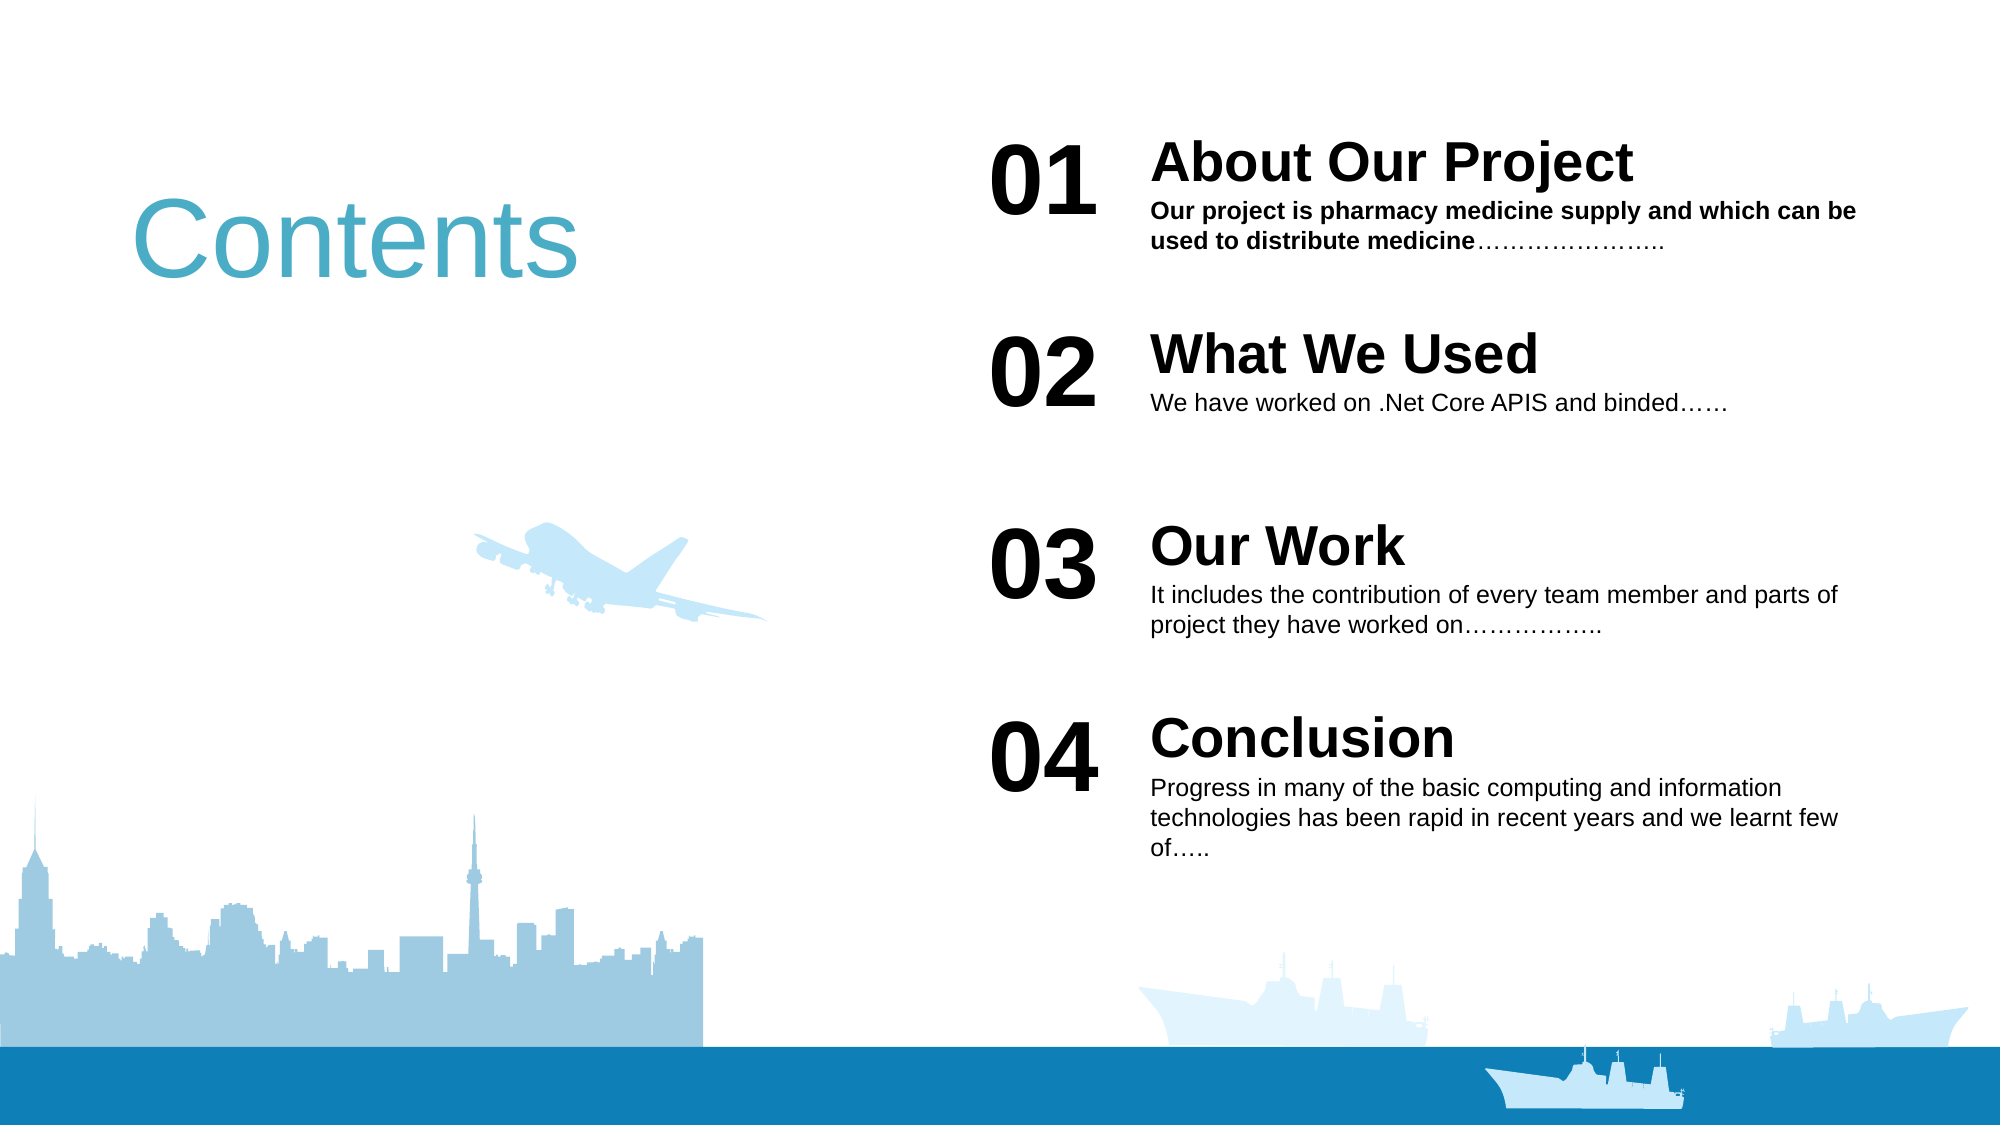

01
About Our Project
Our project is pharmacy medicine supply and which can be used to distribute medicine…………………..
Contents
02
What We Used
We have worked on .Net Core APIS and binded……
03
Our Work
It includes the contribution of every team member and parts of project they have worked on……………..

04
Conclusion
Progress in many of the basic computing and information technologies has been rapid in recent years and we learnt few of…..